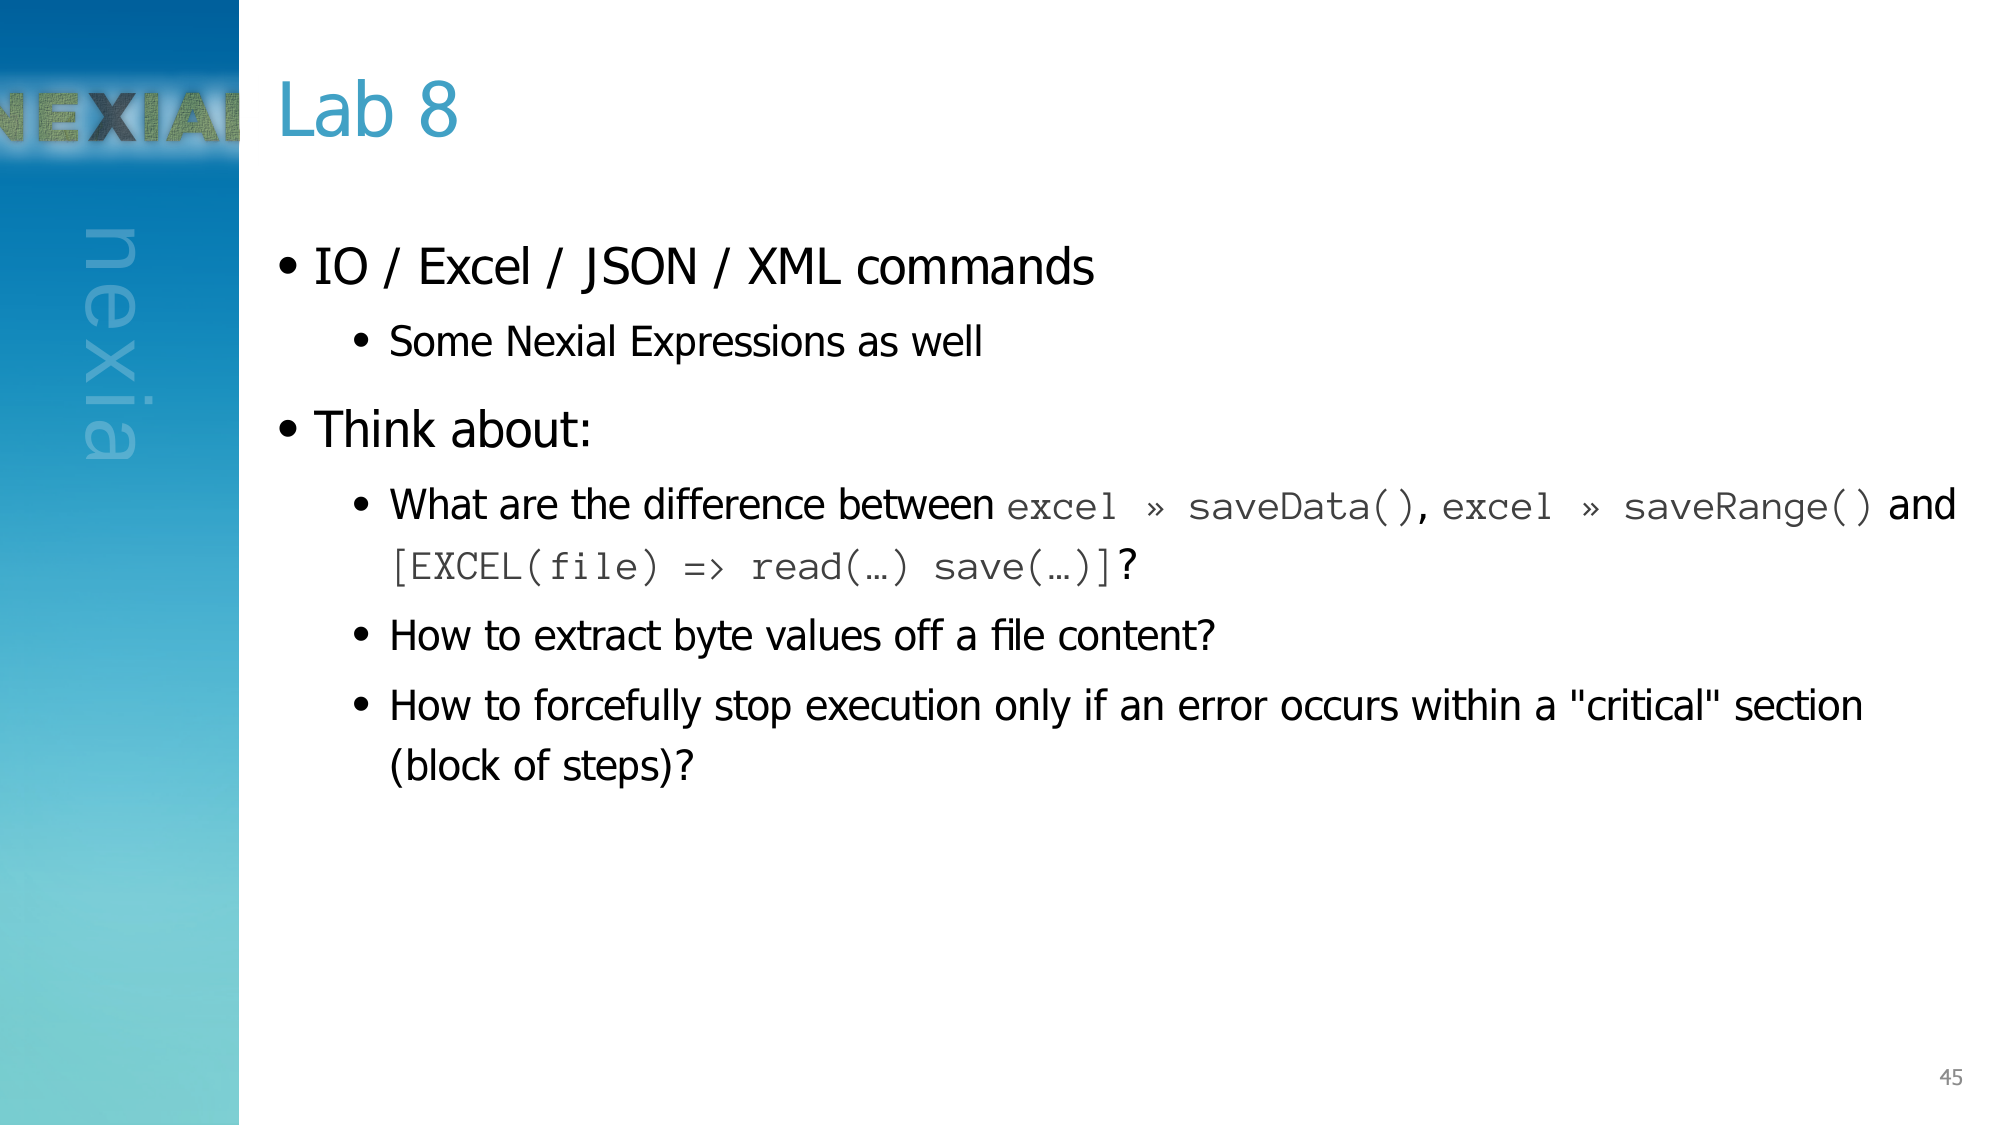

# Lab 8
IO / Excel / JSON / XML commands
Some Nexial Expressions as well
Think about:
What are the difference between excel » saveData(), excel » saveRange() and [EXCEL(file) => read(…) save(…)]?
How to extract byte values off a file content?
How to forcefully stop execution only if an error occurs within a "critical" section (block of steps)?
45